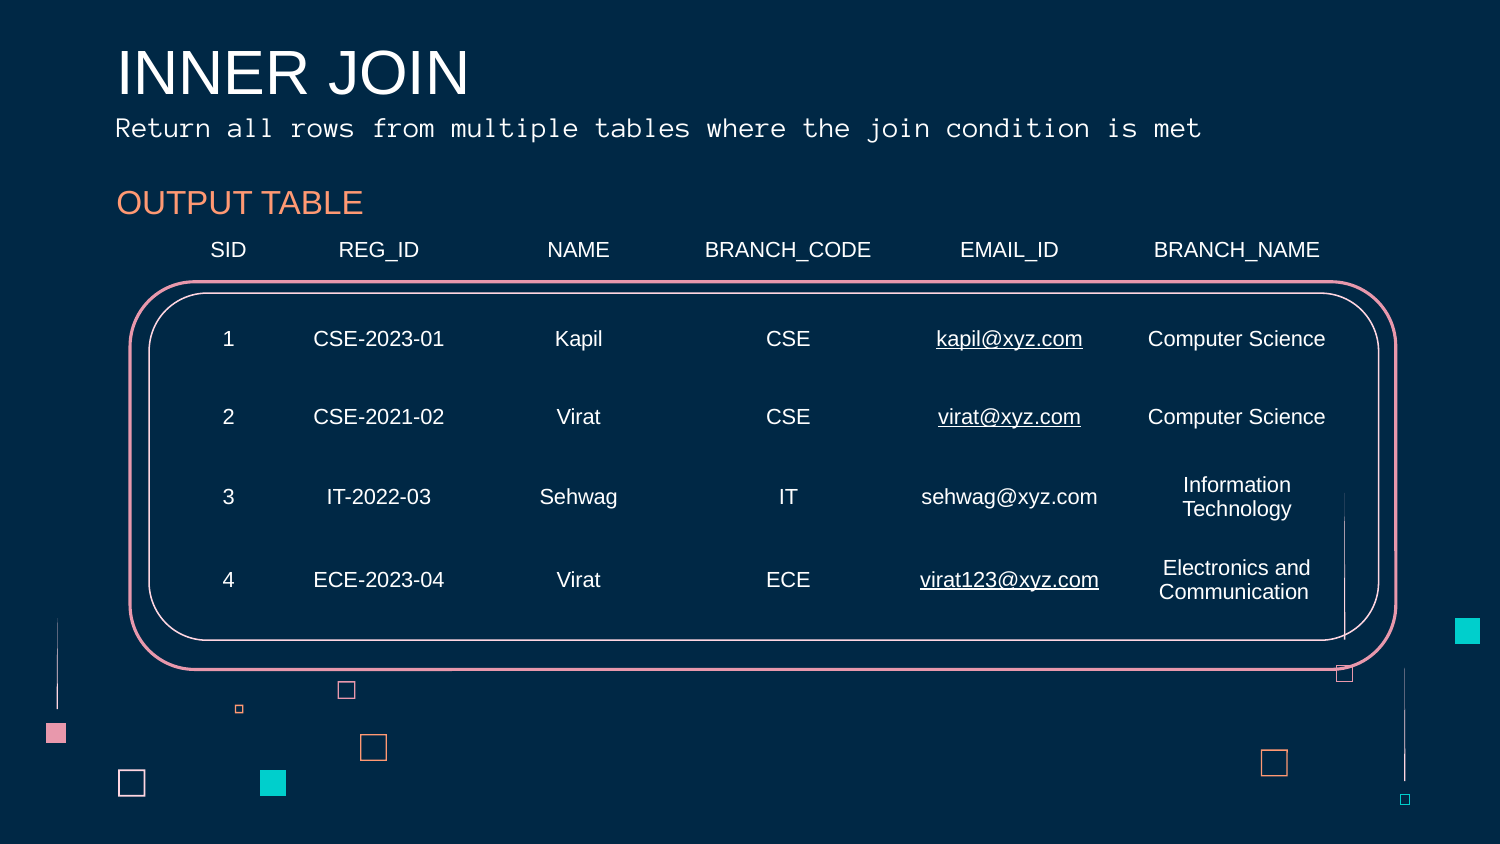

# INNER JOIN
Return all rows from multiple tables where the join condition is met
OUTPUT TABLE
| SID | REG\_ID | NAME | BRANCH\_CODE | EMAIL\_ID | BRANCH\_NAME |
| --- | --- | --- | --- | --- | --- |
| 1 | CSE-2023-01 | Kapil | CSE | kapil@xyz.com | Computer Science |
| 2 | CSE-2021-02 | Virat | CSE | virat@xyz.com | Computer Science |
| 3 | IT-2022-03 | Sehwag | IT | sehwag@xyz.com | Information Technology |
| 4 | ECE-2023-04 | Virat | ECE | virat123@xyz.com | Electronics and Communication |